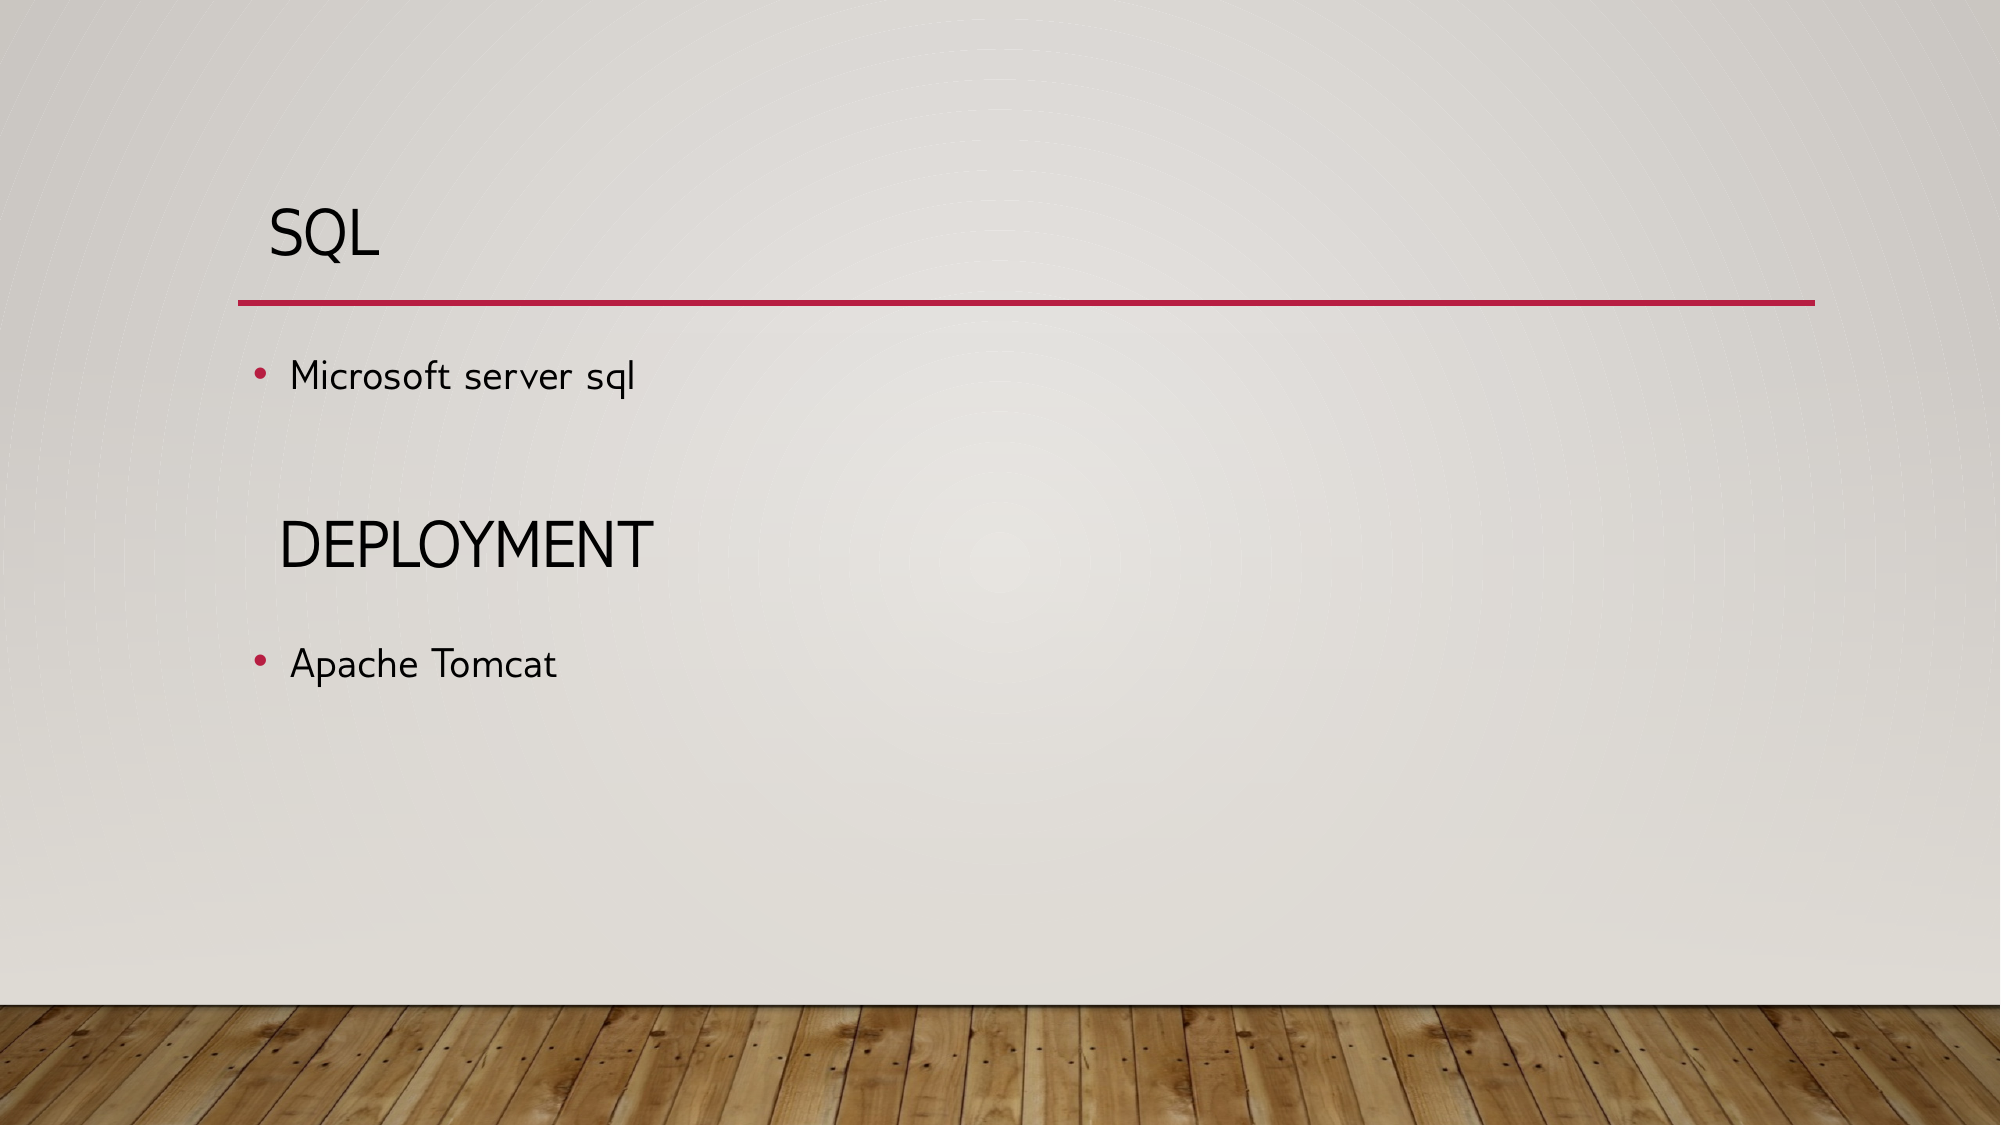

# sql
Microsoft server sql
Deployment
Apache Tomcat